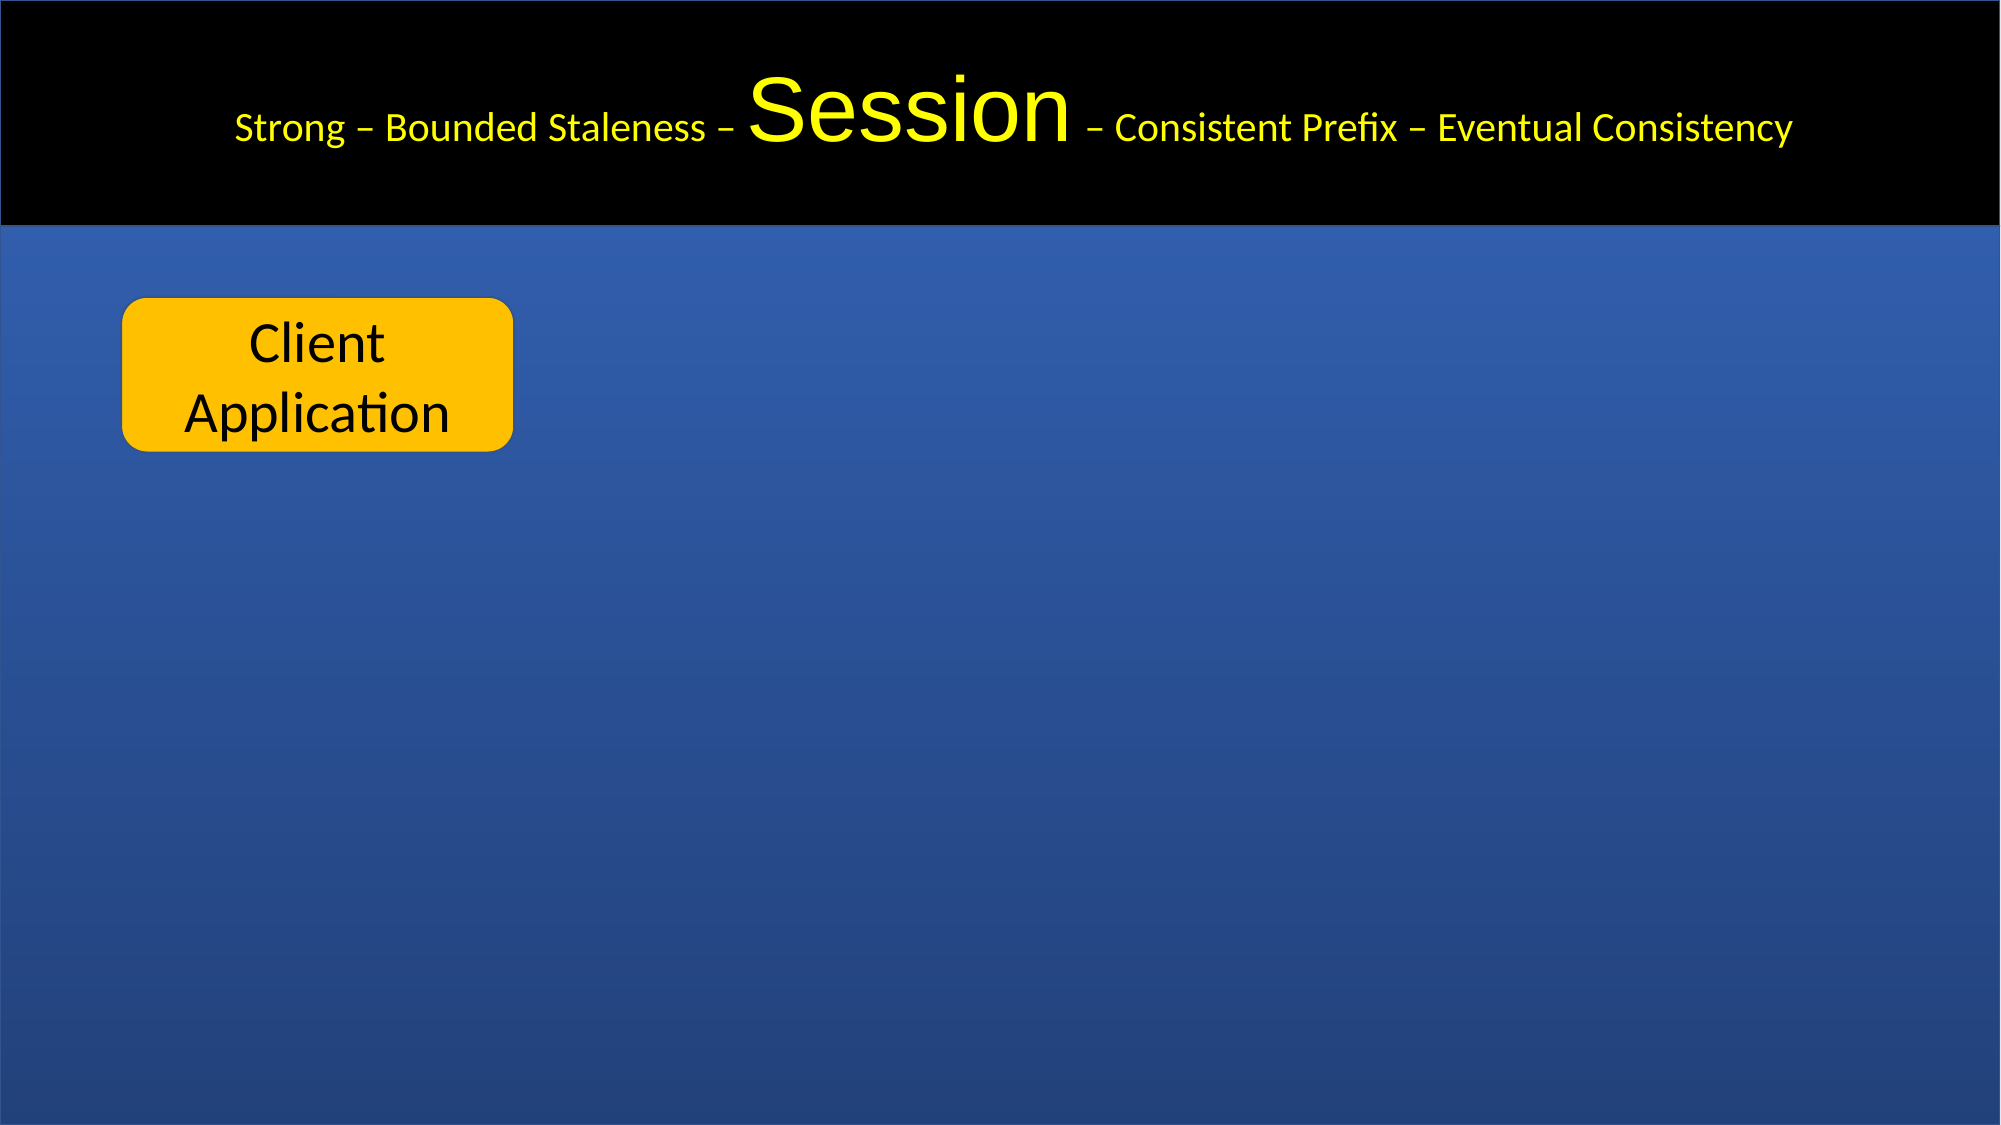

Strong – Bounded Staleness – Session – Consistent Prefix – Eventual Consistency
Client
Application